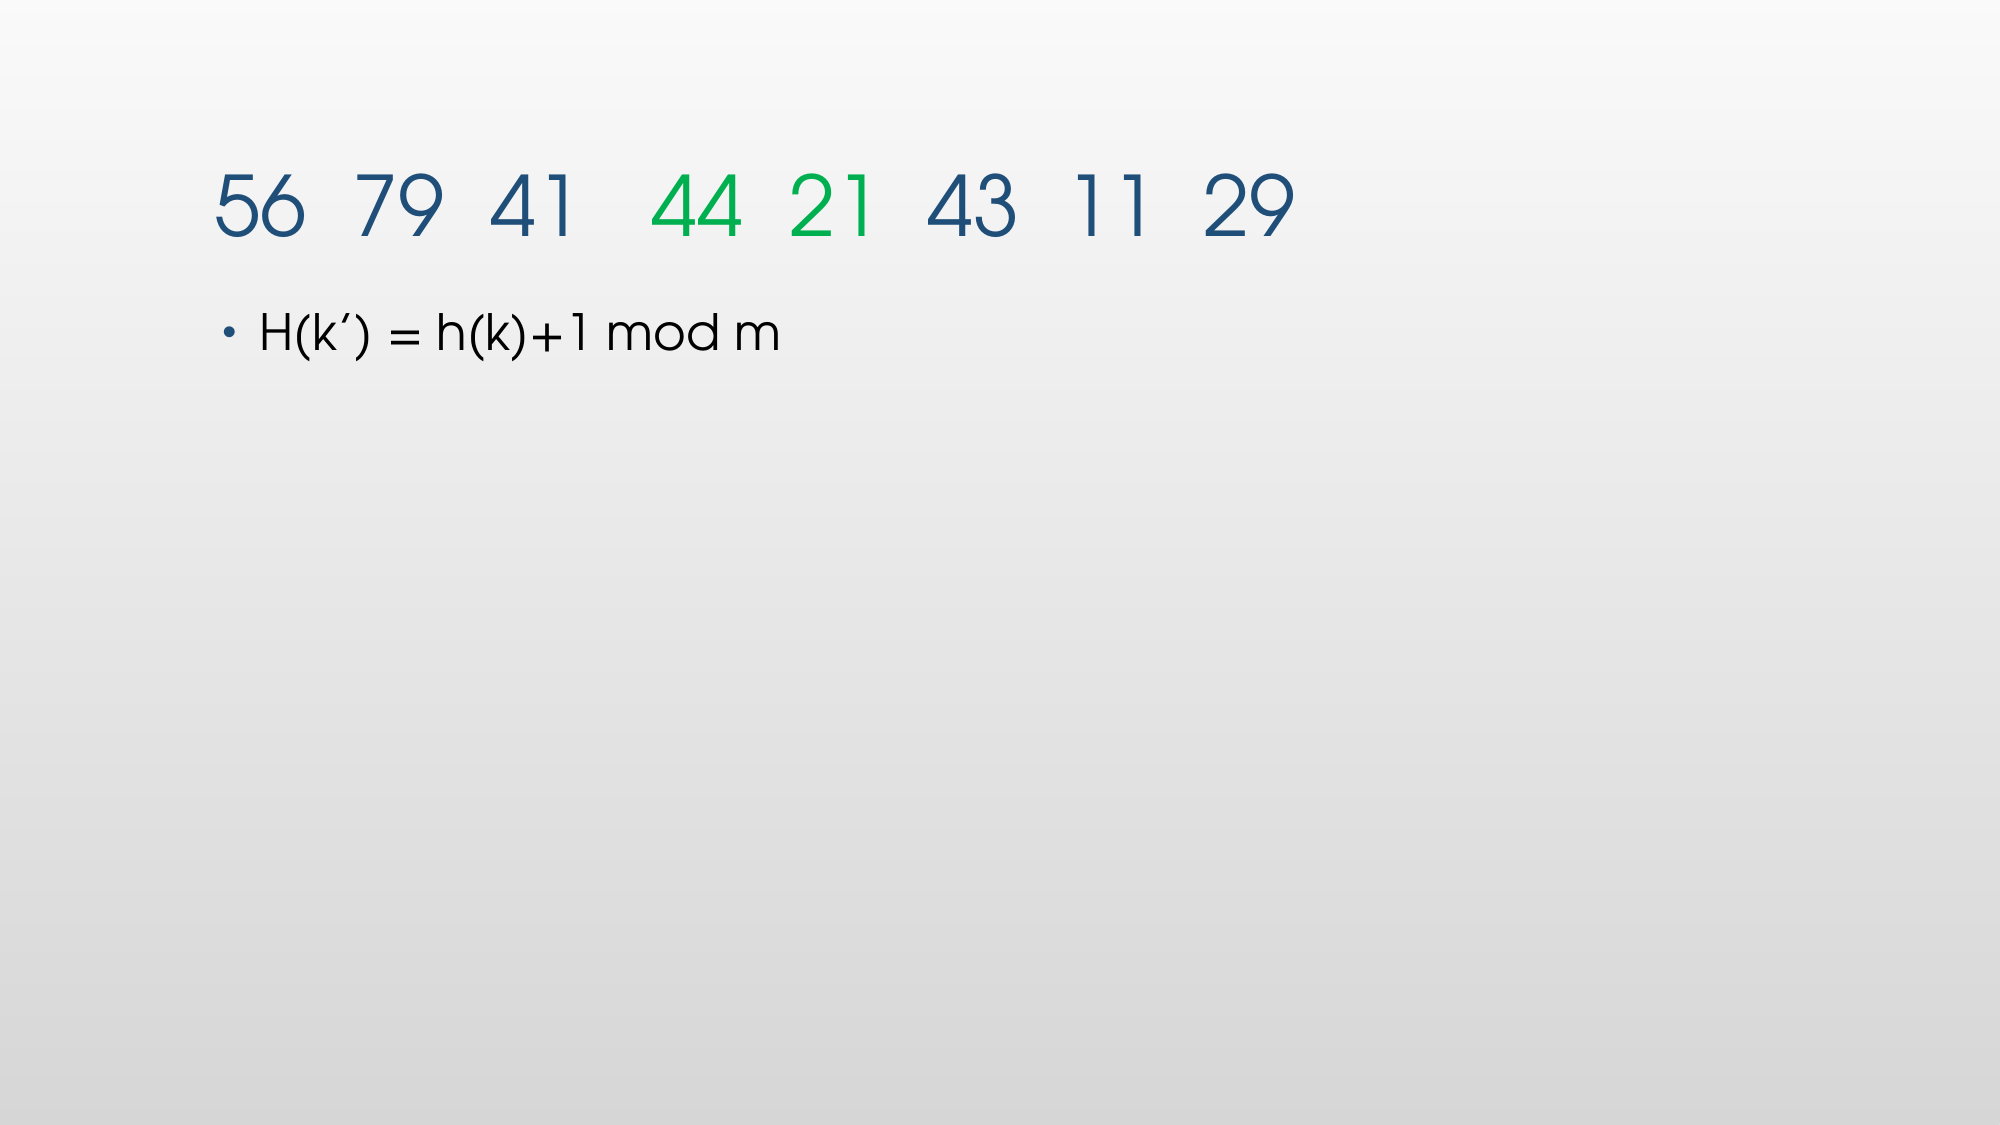

# 56  79  41   44  21  43  11  29
H(k’) = h(k)+1 mod m